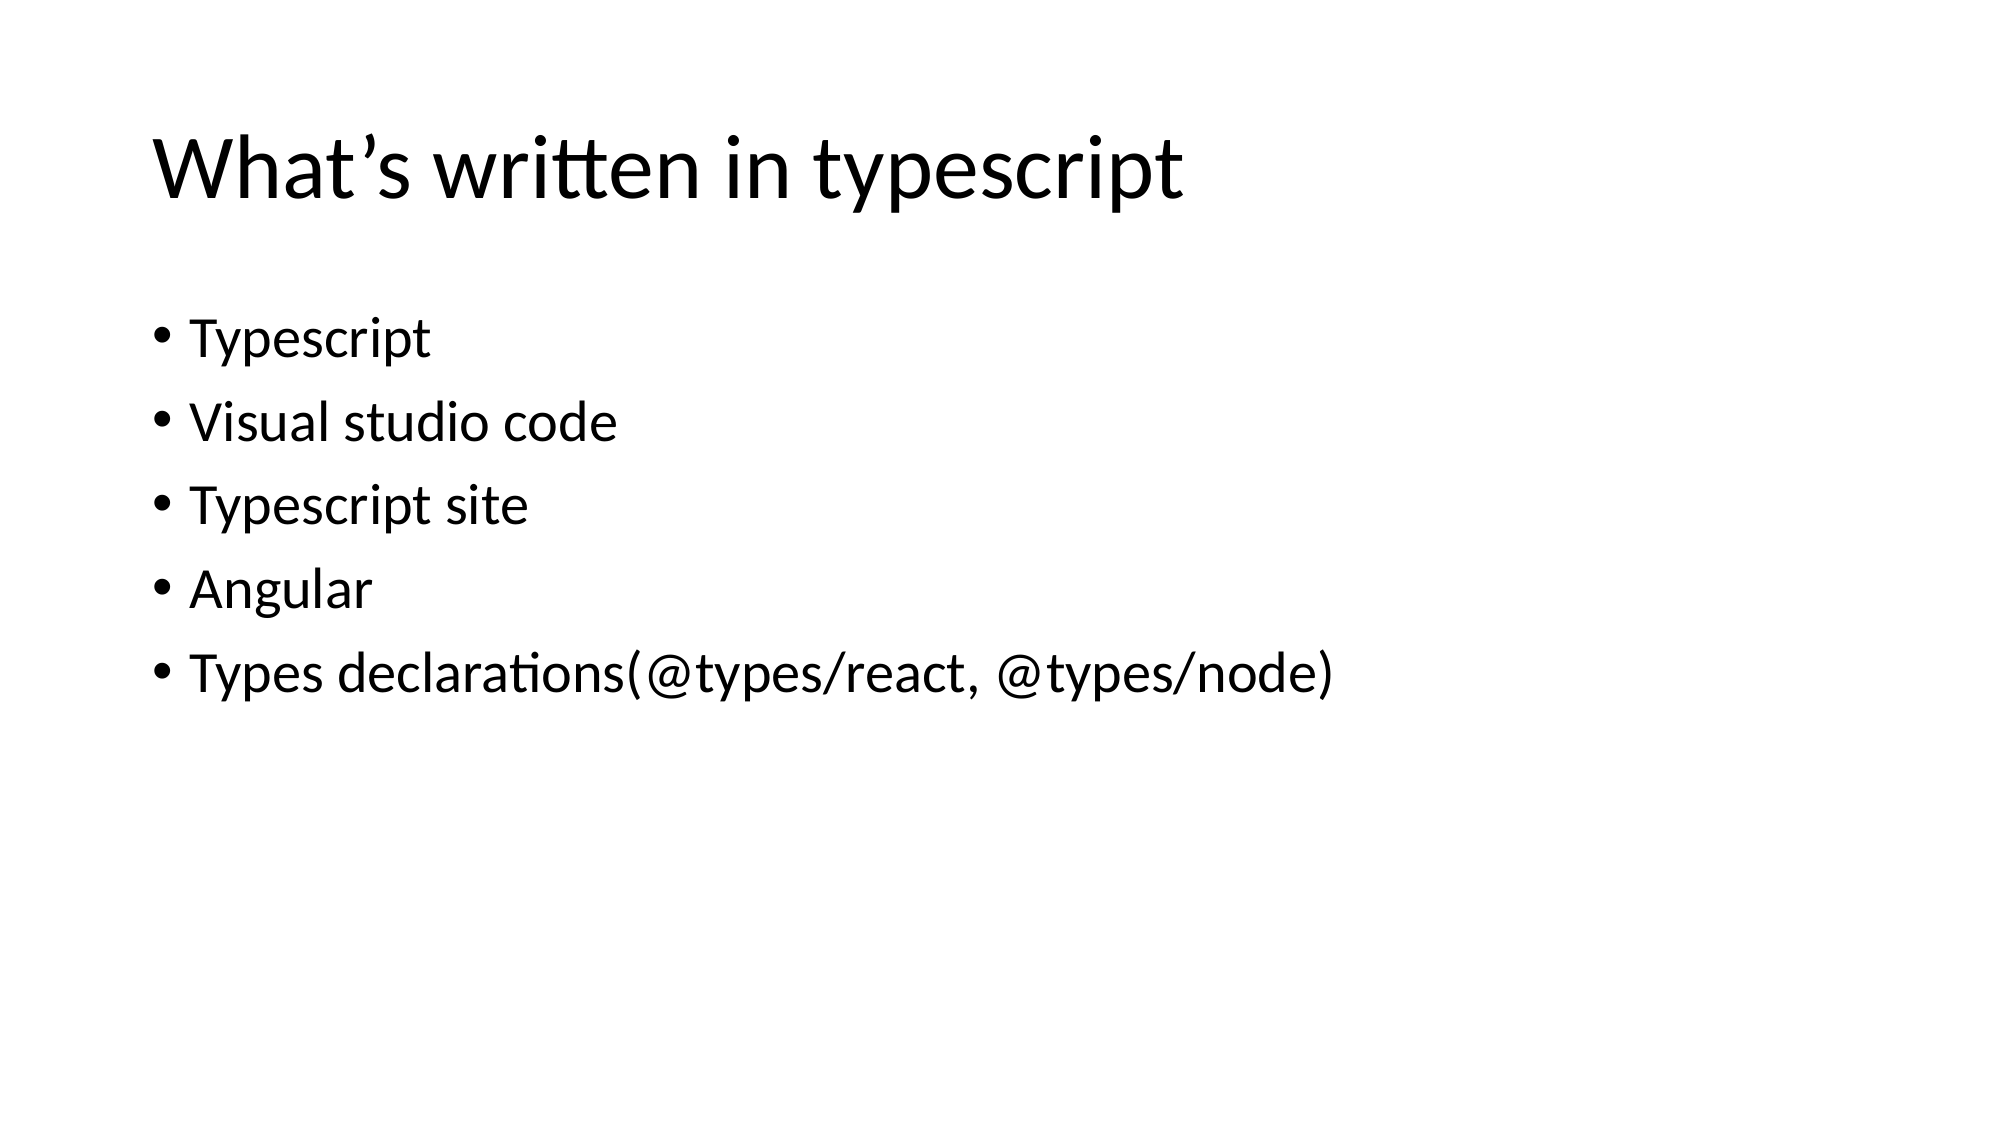

# What’s written in typescript
Typescript
Visual studio code
Typescript site
Angular
Types declarations(@types/react, @types/node)